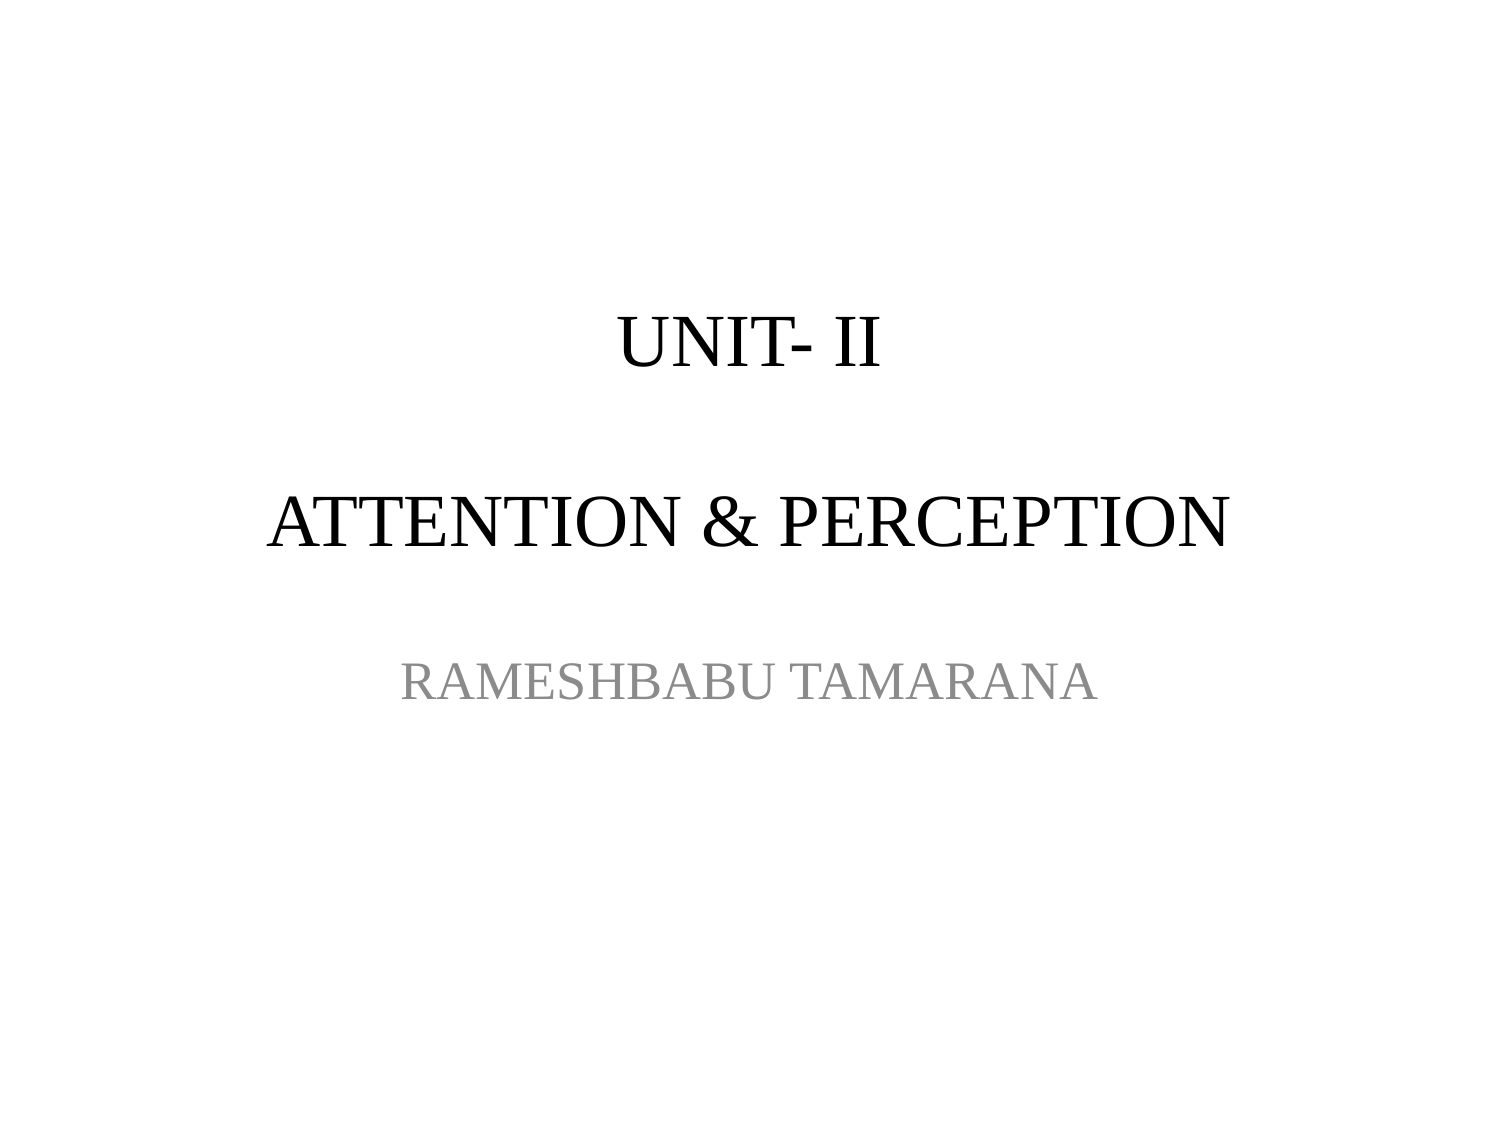

# UNIT- II ATTENTION & PERCEPTION
RAMESHBABU TAMARANA